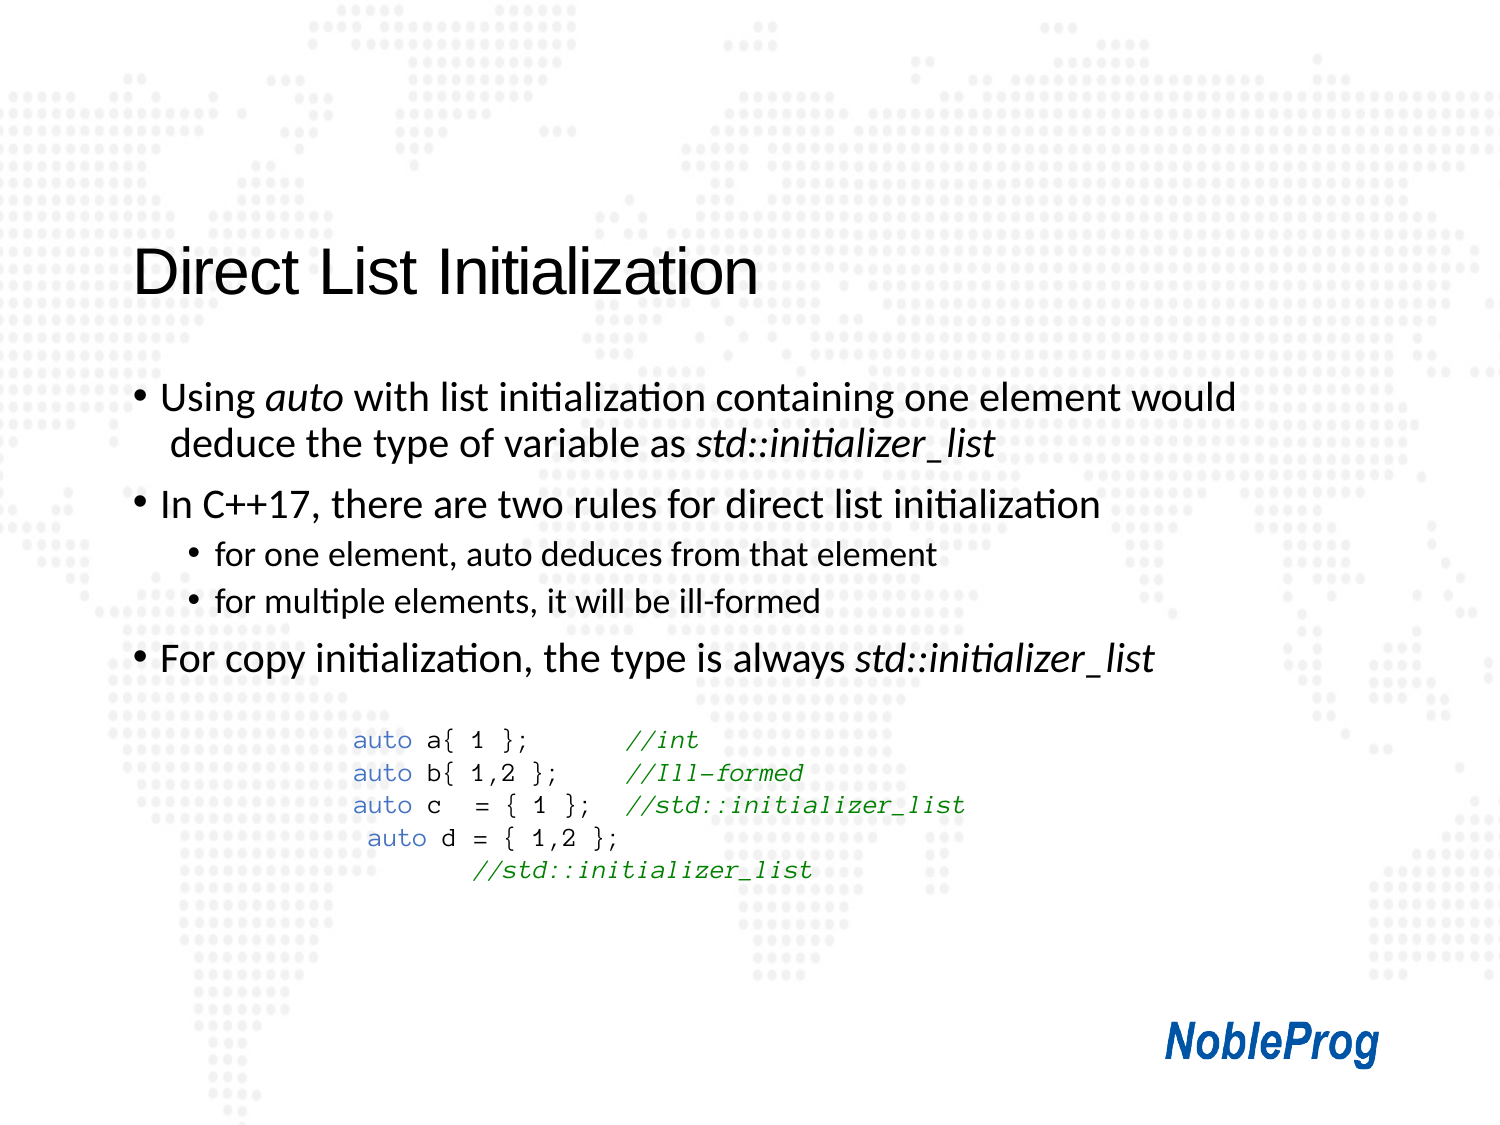

# Direct List Initialization
Using auto with list initialization containing one element would  deduce the type of variable as std::initializer_list
In C++17, there are two rules for direct list initialization
for one element, auto deduces from that element
for multiple elements, it will be ill-formed
For copy initialization, the type is always std::initializer_list
auto a{ 1 };
auto b{ 1,2 };
//int
//Ill-formed
//std::initializer_list
auto c	= { 1 };  auto d
= { 1,2 }; //std::initializer_list